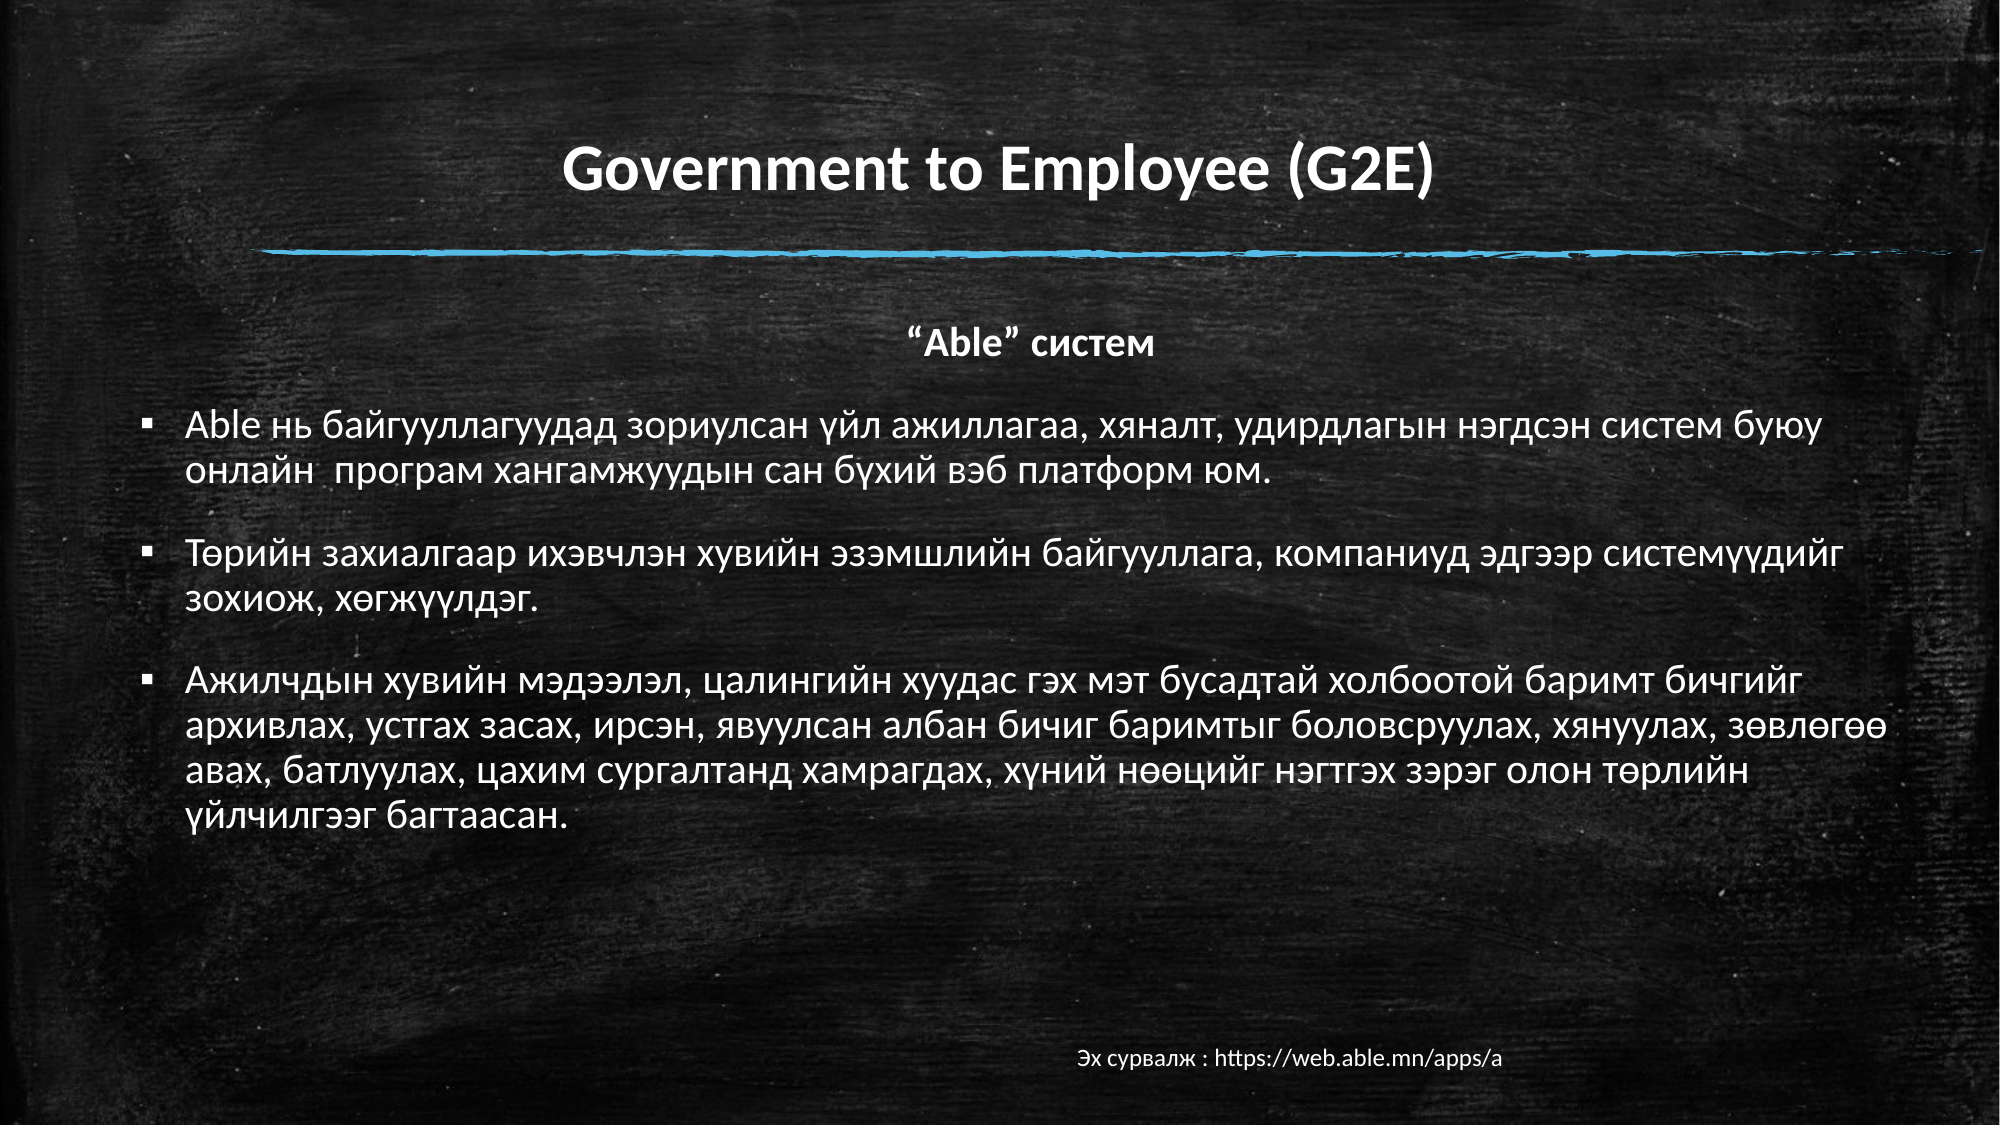

# Government to Employee (G2E)
				        “Able” систем
Able нь байгууллагуудад зориулсан үйл ажиллагаа, хяналт, удирдлагын нэгдсэн систем буюу  онлайн  програм хангамжуудын сан бүхий вэб платформ юм.
Төрийн захиалгаар ихэвчлэн хувийн эзэмшлийн байгууллага, компаниуд эдгээр системүүдийг зохиож, хөгжүүлдэг.
Ажилчдын хувийн мэдээлэл, цалингийн хуудас гэх мэт бусадтай холбоотой баримт бичгийг архивлах, устгах засах, ирсэн, явуулсан албан бичиг баримтыг боловсруулах, хянуулах, зөвлөгөө авах, батлуулах, цахим сургалтанд хамрагдах, хүний нөөцийг нэгтгэх зэрэг олон төрлийн үйлчилгээг багтаасан.
Эх сурвалж : https://web.able.mn/apps/a